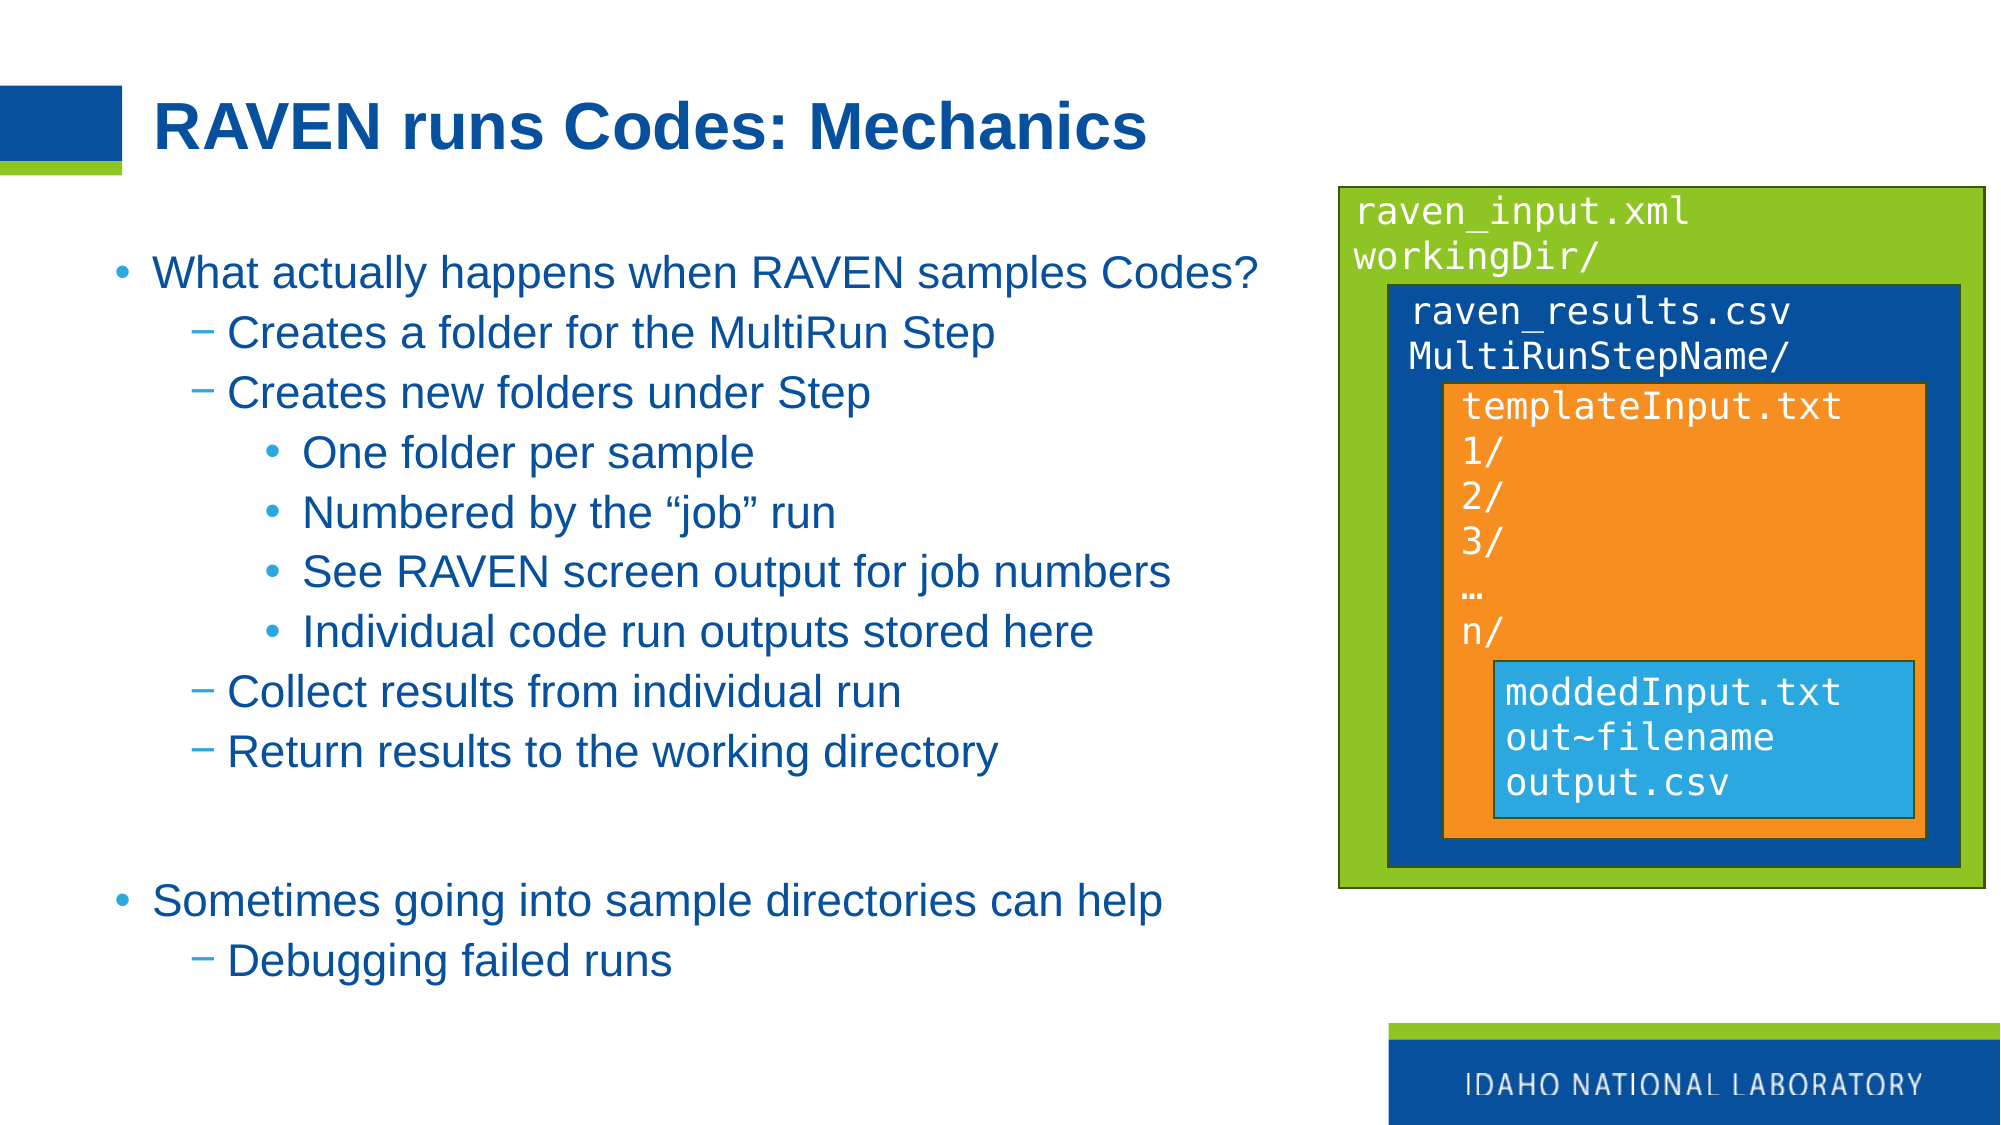

# RAVEN runs Codes: Mechanics
raven_input.xml
workingDir/

What actually happens when RAVEN samples Codes?
Creates a folder for the MultiRun Step
Creates new folders under Step
One folder per sample
Numbered by the “job” run
See RAVEN screen output for job numbers
Individual code run outputs stored here
Collect results from individual run
Return results to the working directory

Sometimes going into sample directories can help
Debugging failed runs
raven_results.csv
MultiRunStepName/

templateInput.txt
1/
2/
3/
…
n/

moddedInput.txt
out~filename
output.csv